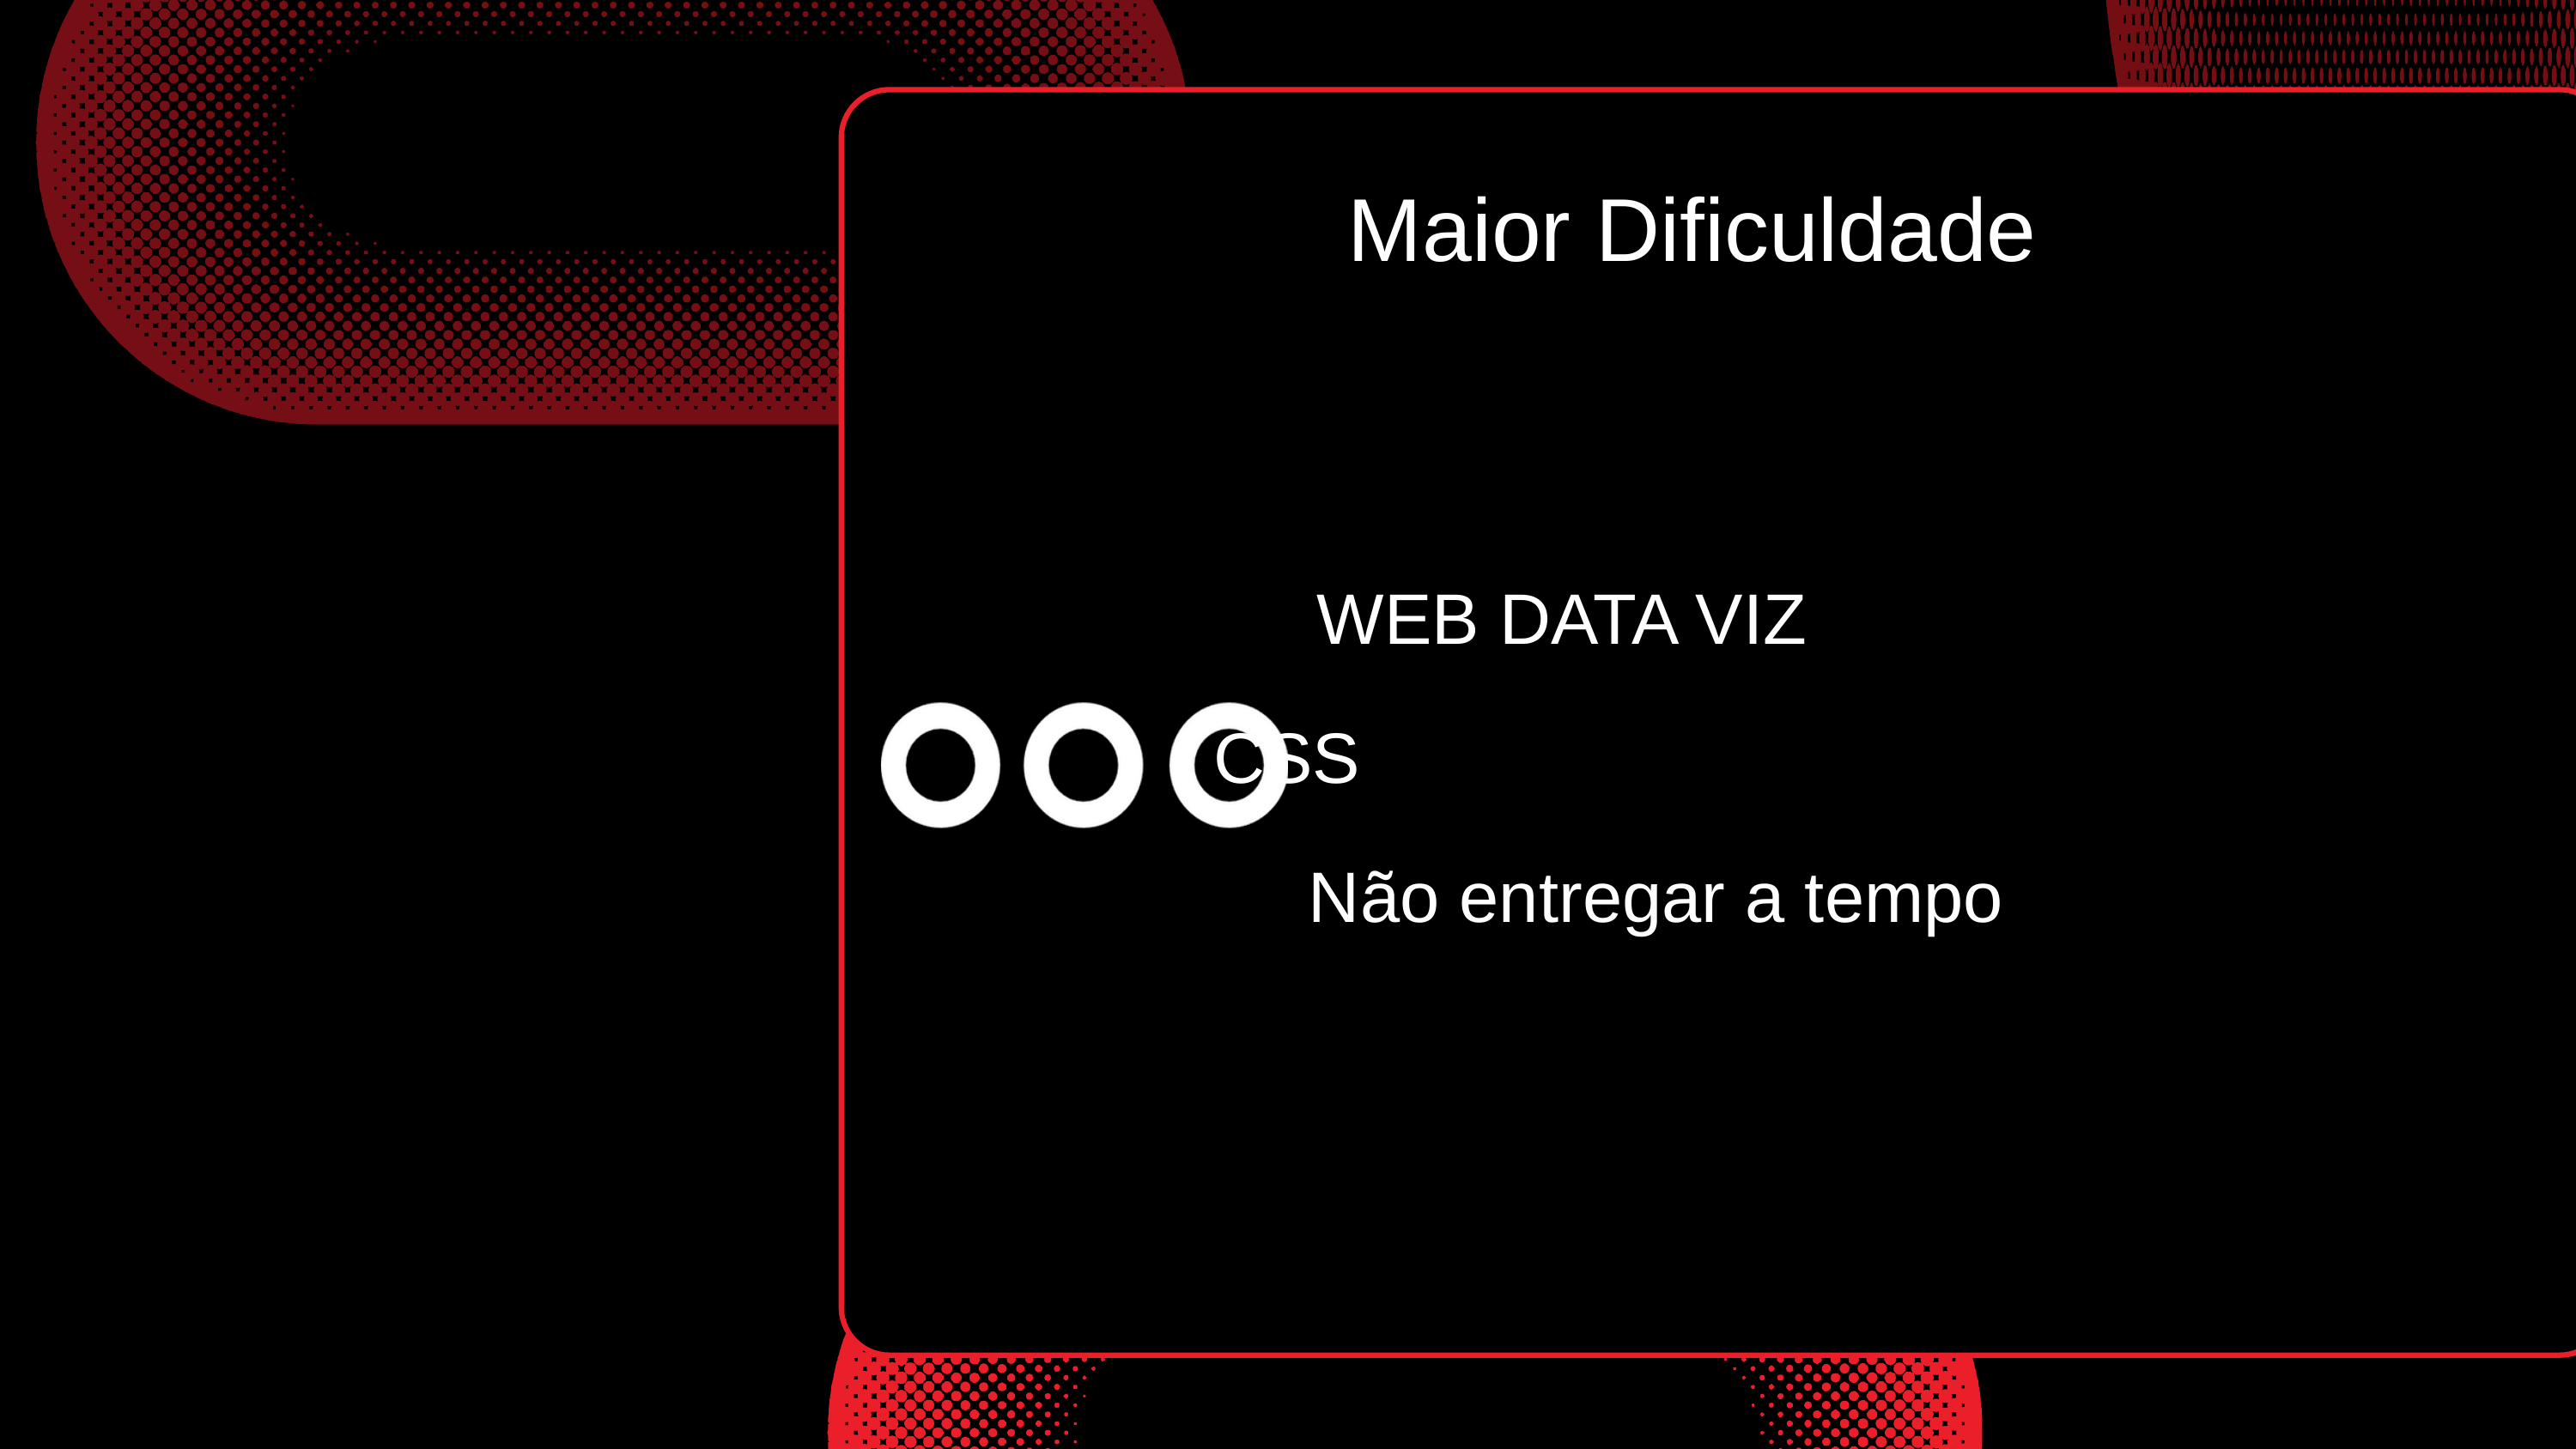

Maior Dificuldade

WEB DATA VIZ
CSS
Não entregar a tempo